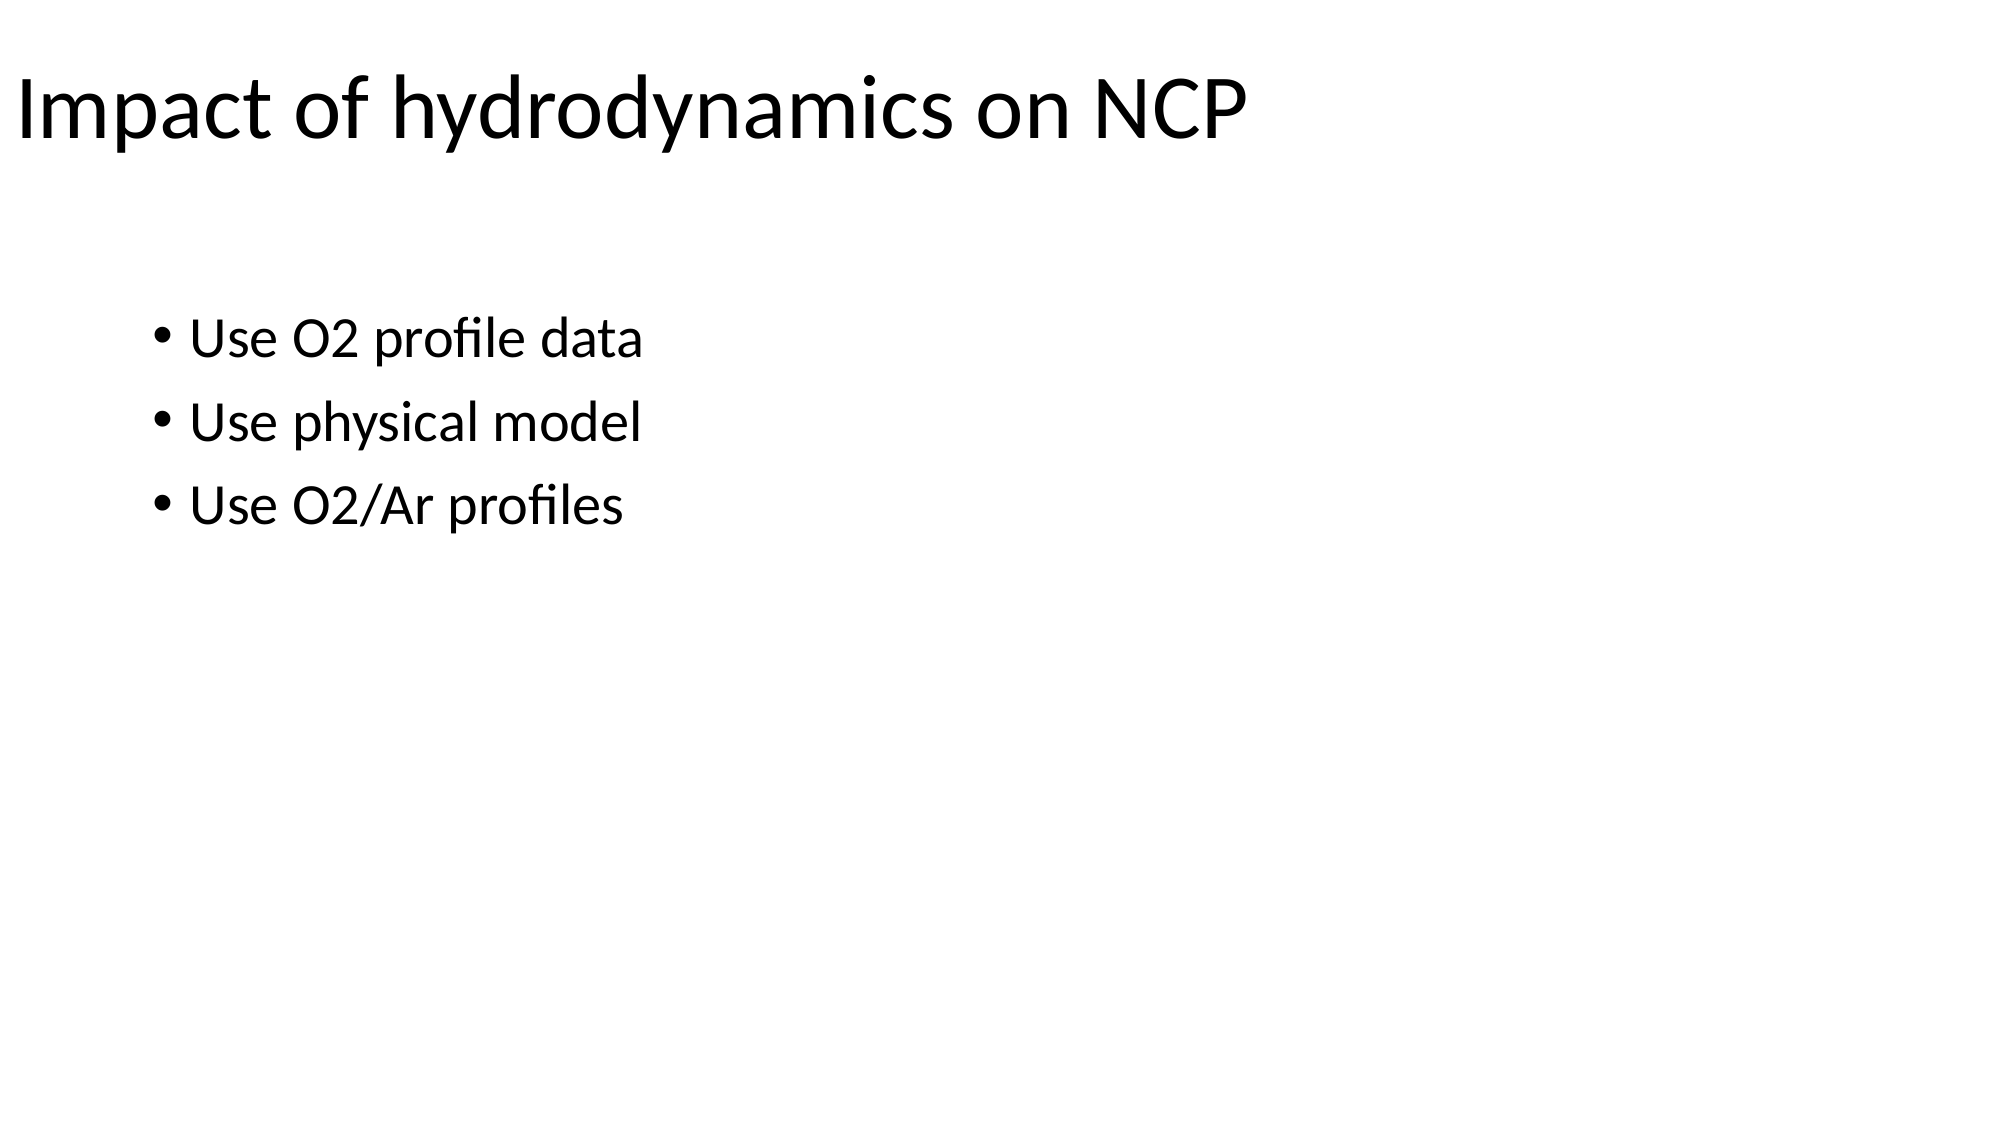

# Impact of hydrodynamics on NCP
Use O2 profile data
Use physical model
Use O2/Ar profiles